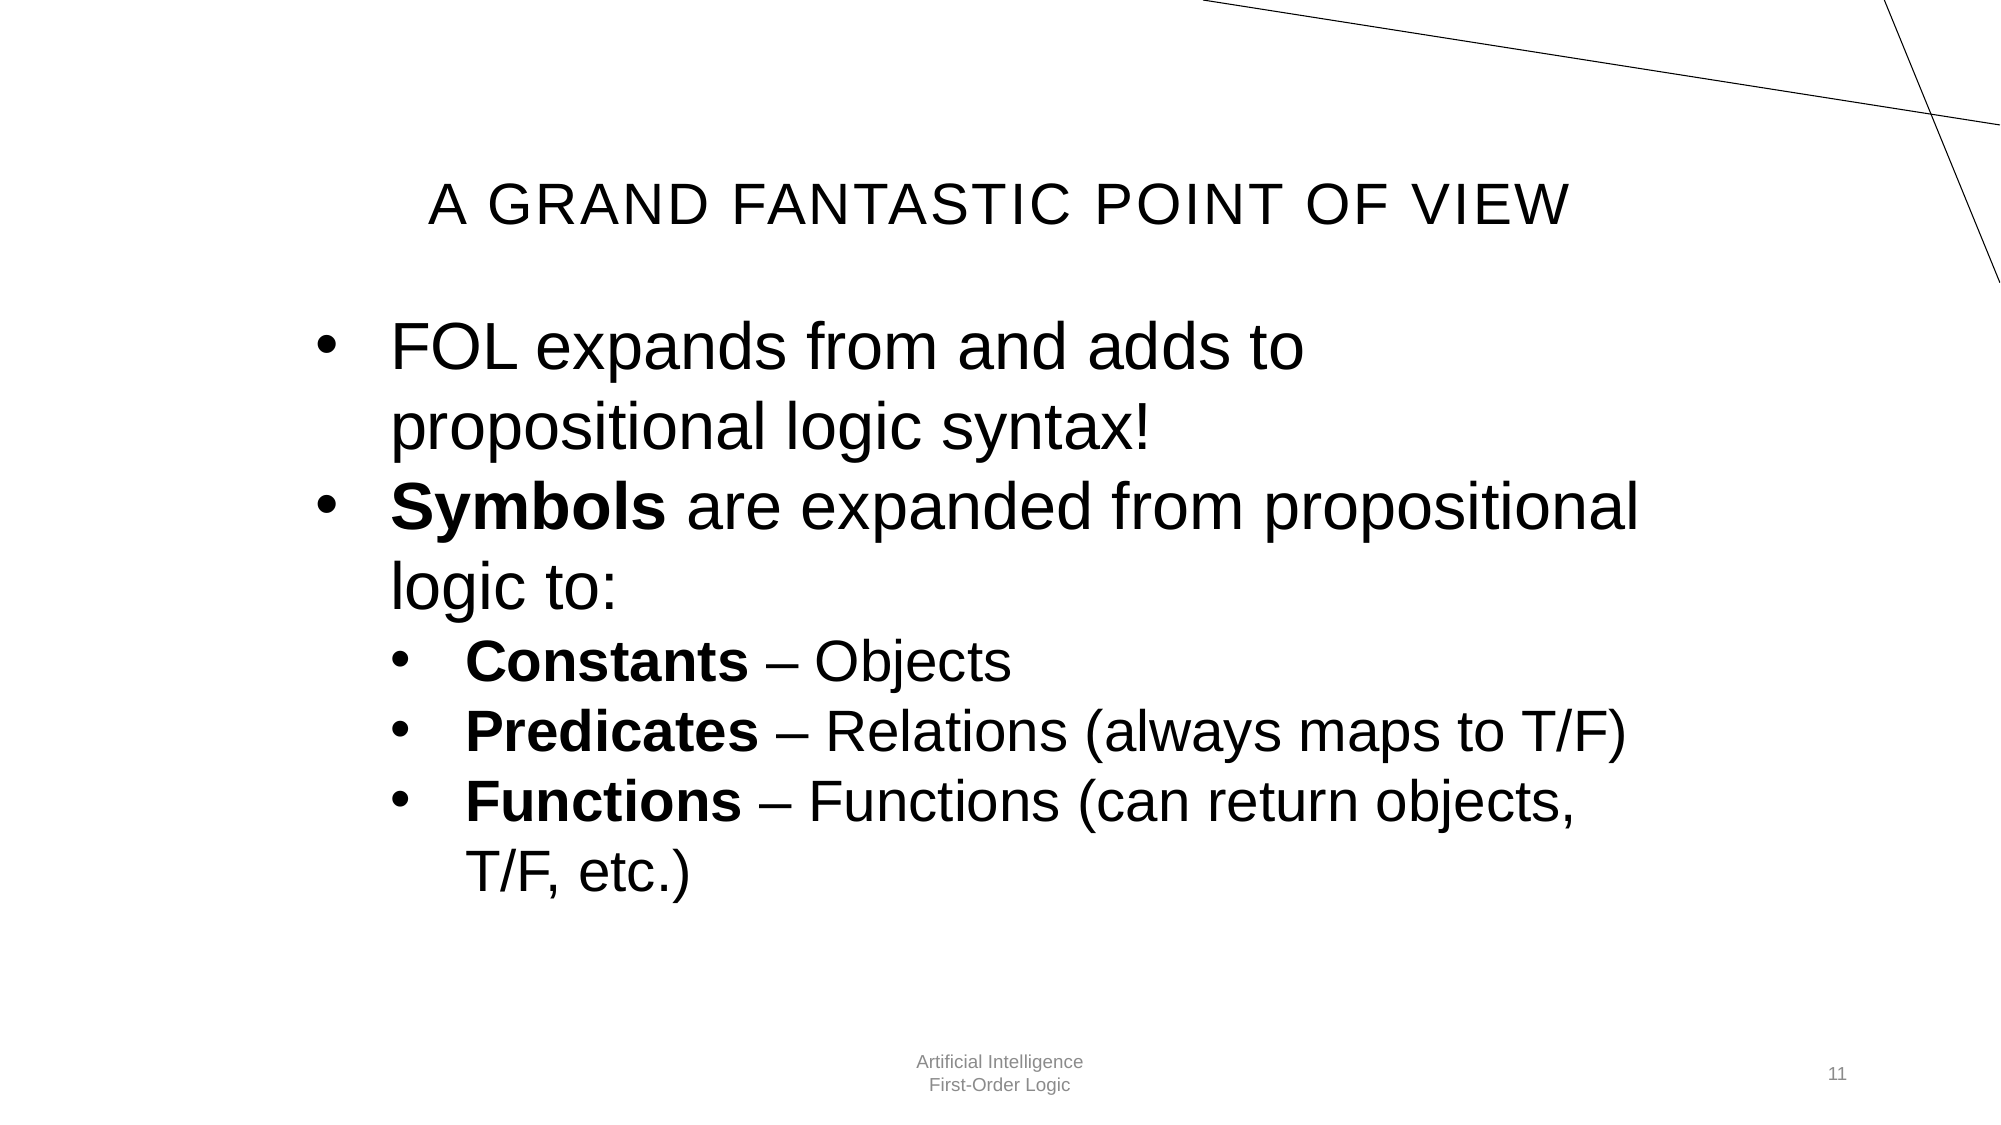

# A Grand Fantastic Point of View
FOL expands from and adds to propositional logic syntax!
Symbols are expanded from propositional logic to:
Constants – Objects
Predicates – Relations (always maps to T/F)
Functions – Functions (can return objects, T/F, etc.)
Artificial Intelligence
First-Order Logic
11